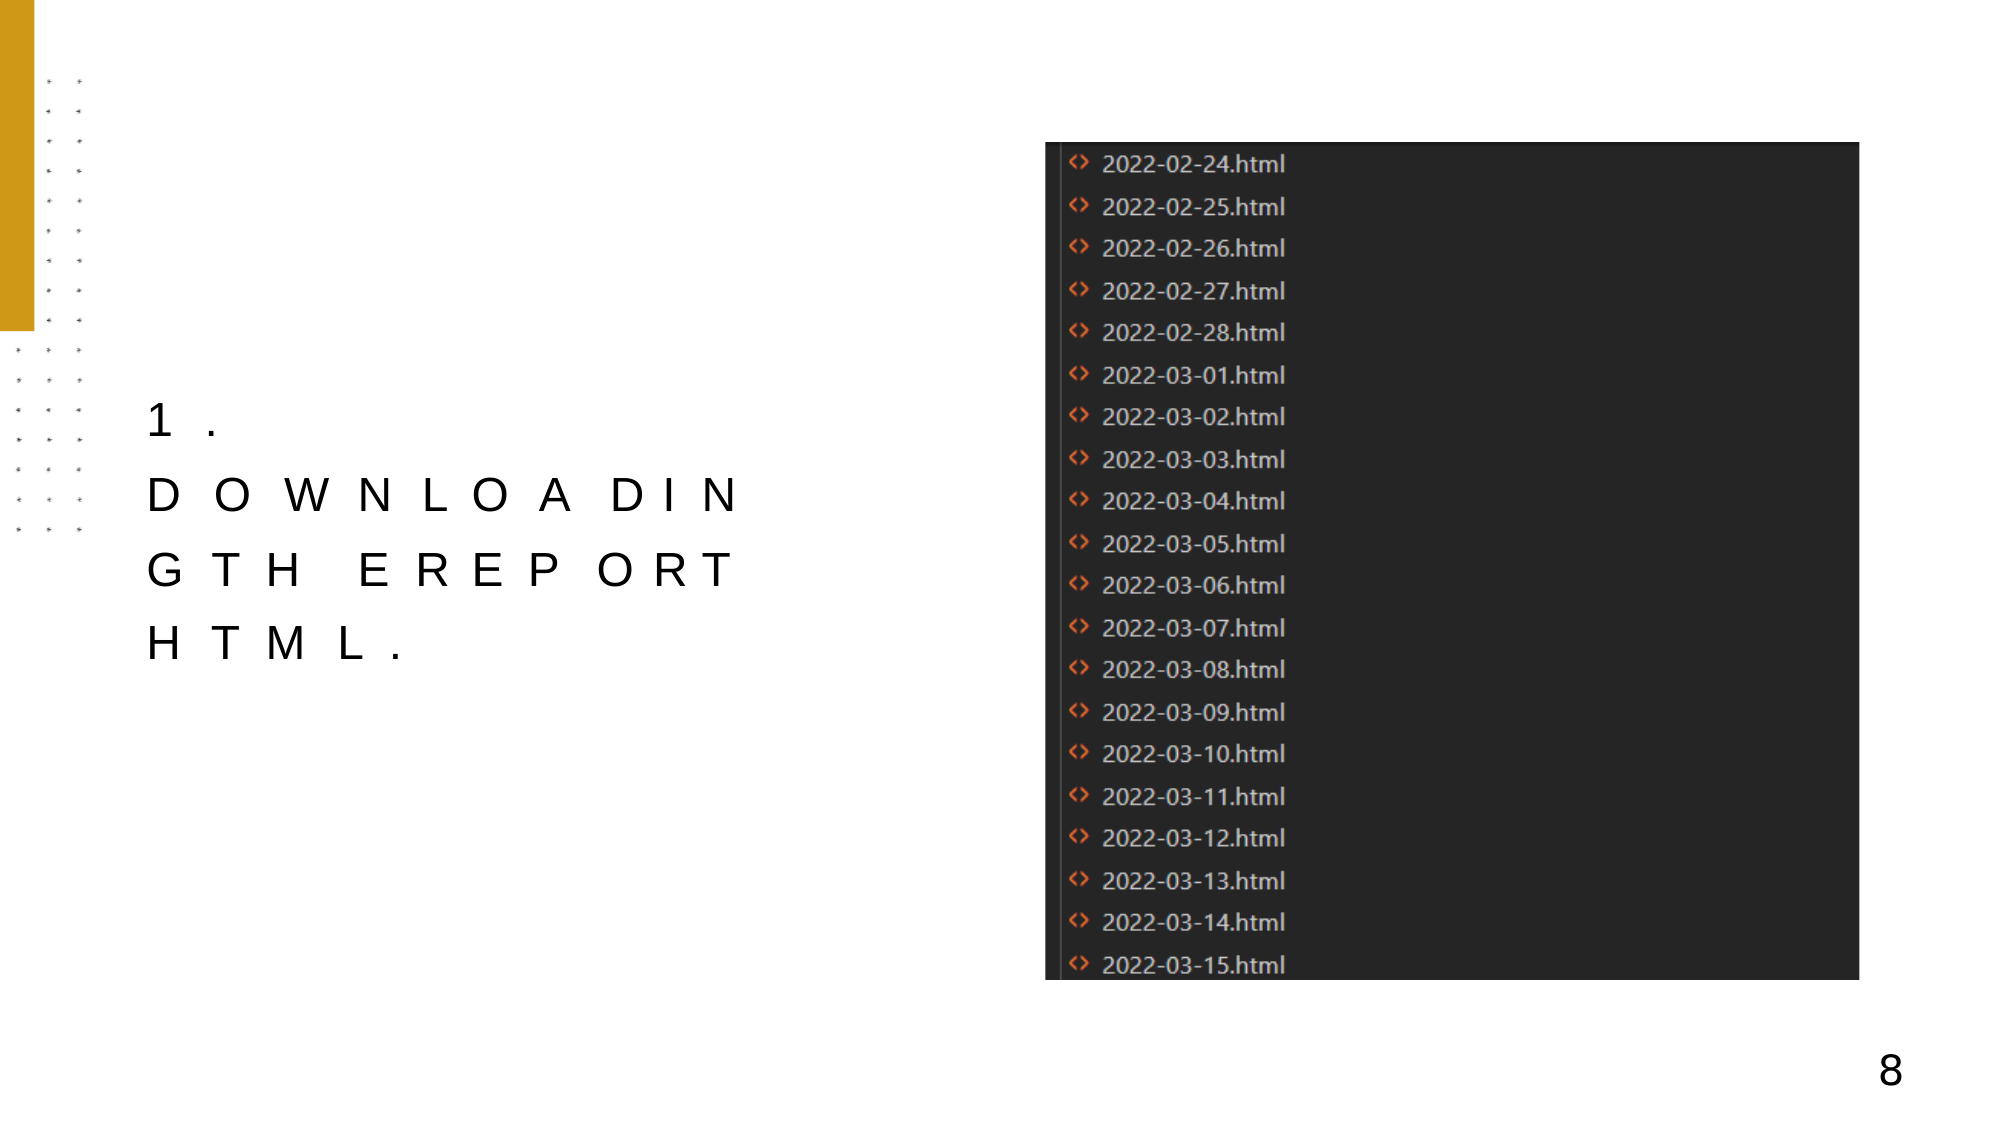

1	.
D		O		W	N		L	O		A	 D		I	N	G  T	H	E	R	E	P	O	R	T
H	T	M	L	.
8